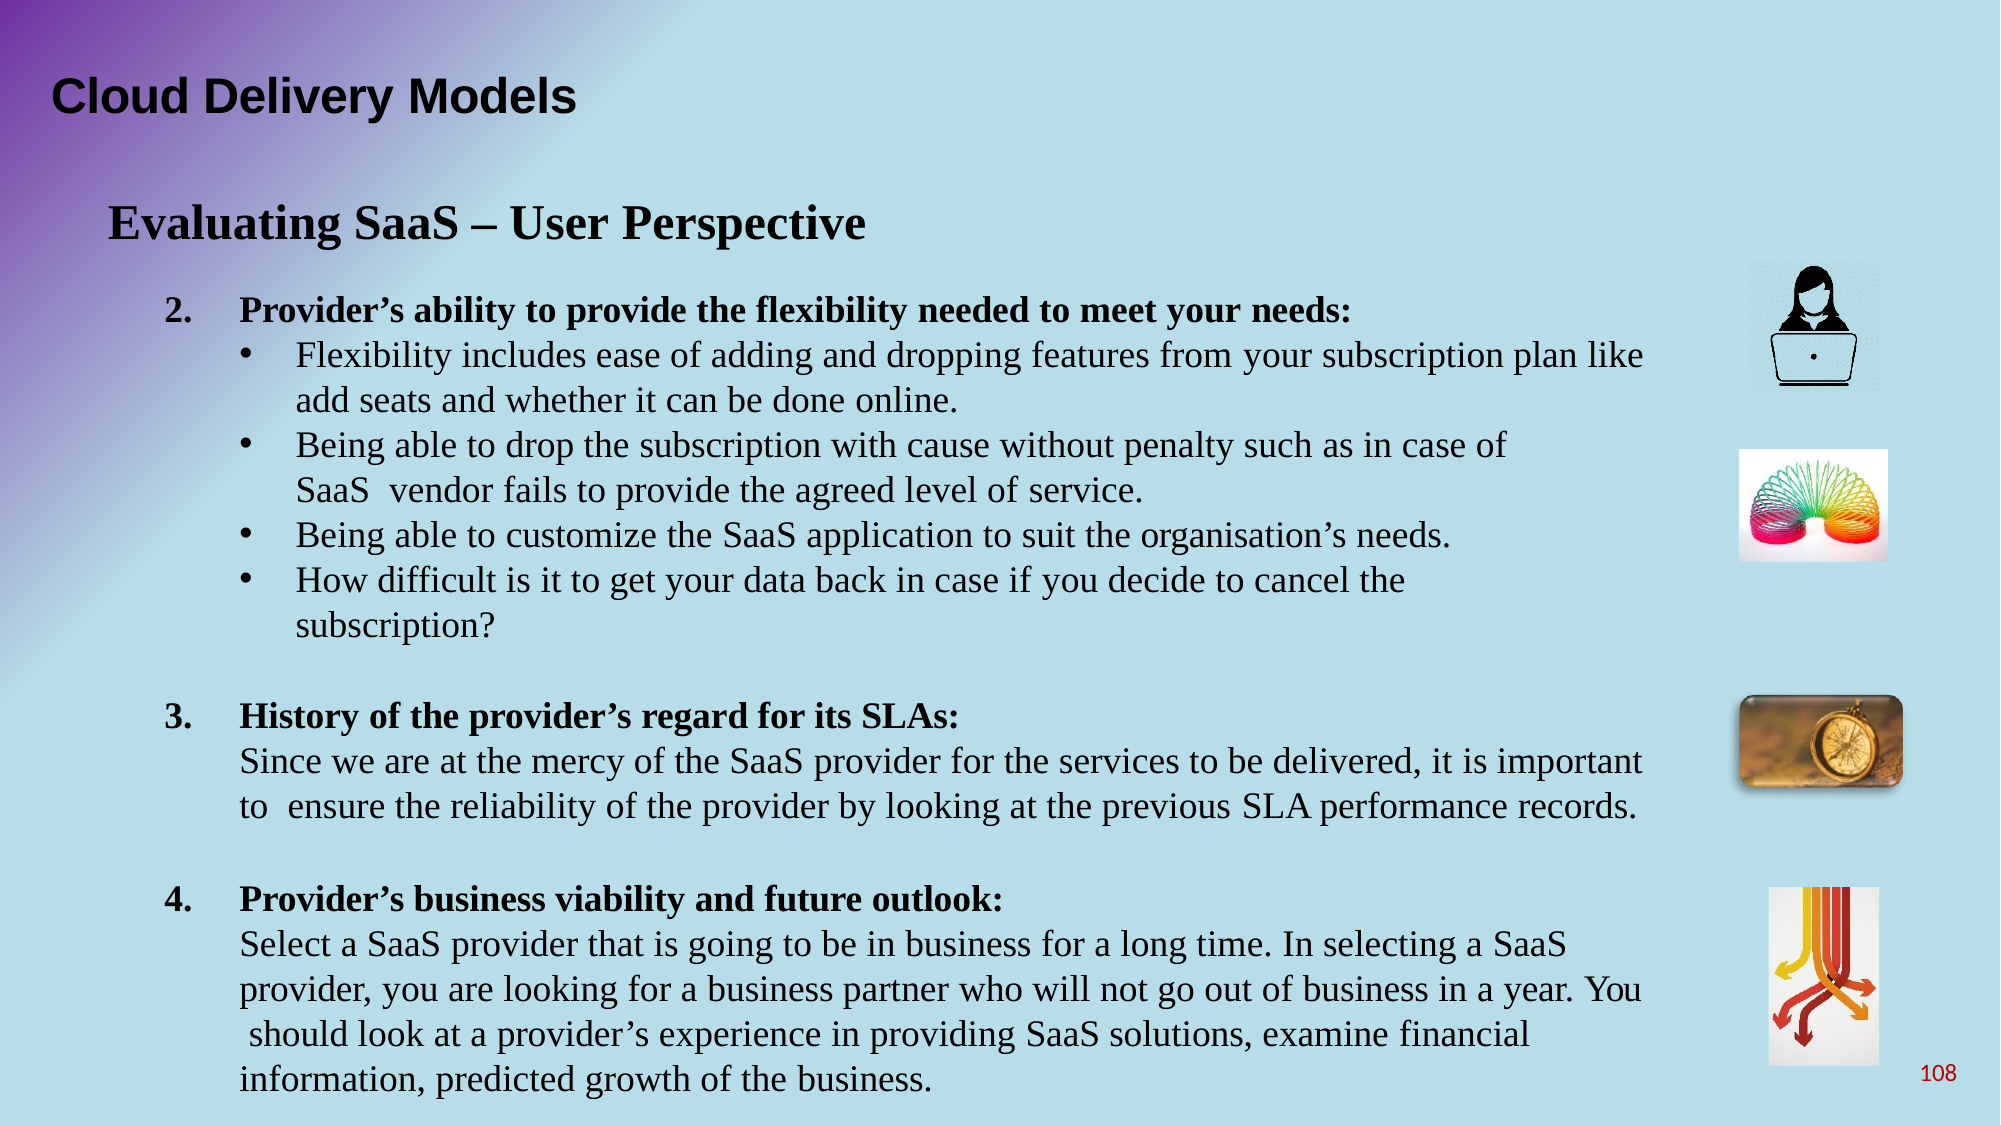

# Cloud Delivery Models
Evaluating SaaS – User Perspective
Provider’s ability to provide the flexibility needed to meet your needs:
Flexibility includes ease of adding and dropping features from your subscription plan like
add seats and whether it can be done online.
Being able to drop the subscription with cause without penalty such as in case of SaaS  vendor fails to provide the agreed level of service.
Being able to customize the SaaS application to suit the organisation’s needs.
How difficult is it to get your data back in case if you decide to cancel the subscription?

History of the provider’s regard for its SLAs:
Since we are at the mercy of the SaaS provider for the services to be delivered, it is important to  ensure the reliability of the provider by looking at the previous SLA performance records.

Provider’s business viability and future outlook:
Select a SaaS provider that is going to be in business for a long time. In selecting a SaaS  provider, you are looking for a business partner who will not go out of business in a year. You  should look at a provider’s experience in providing SaaS solutions, examine financial  information, predicted growth of the business.

108